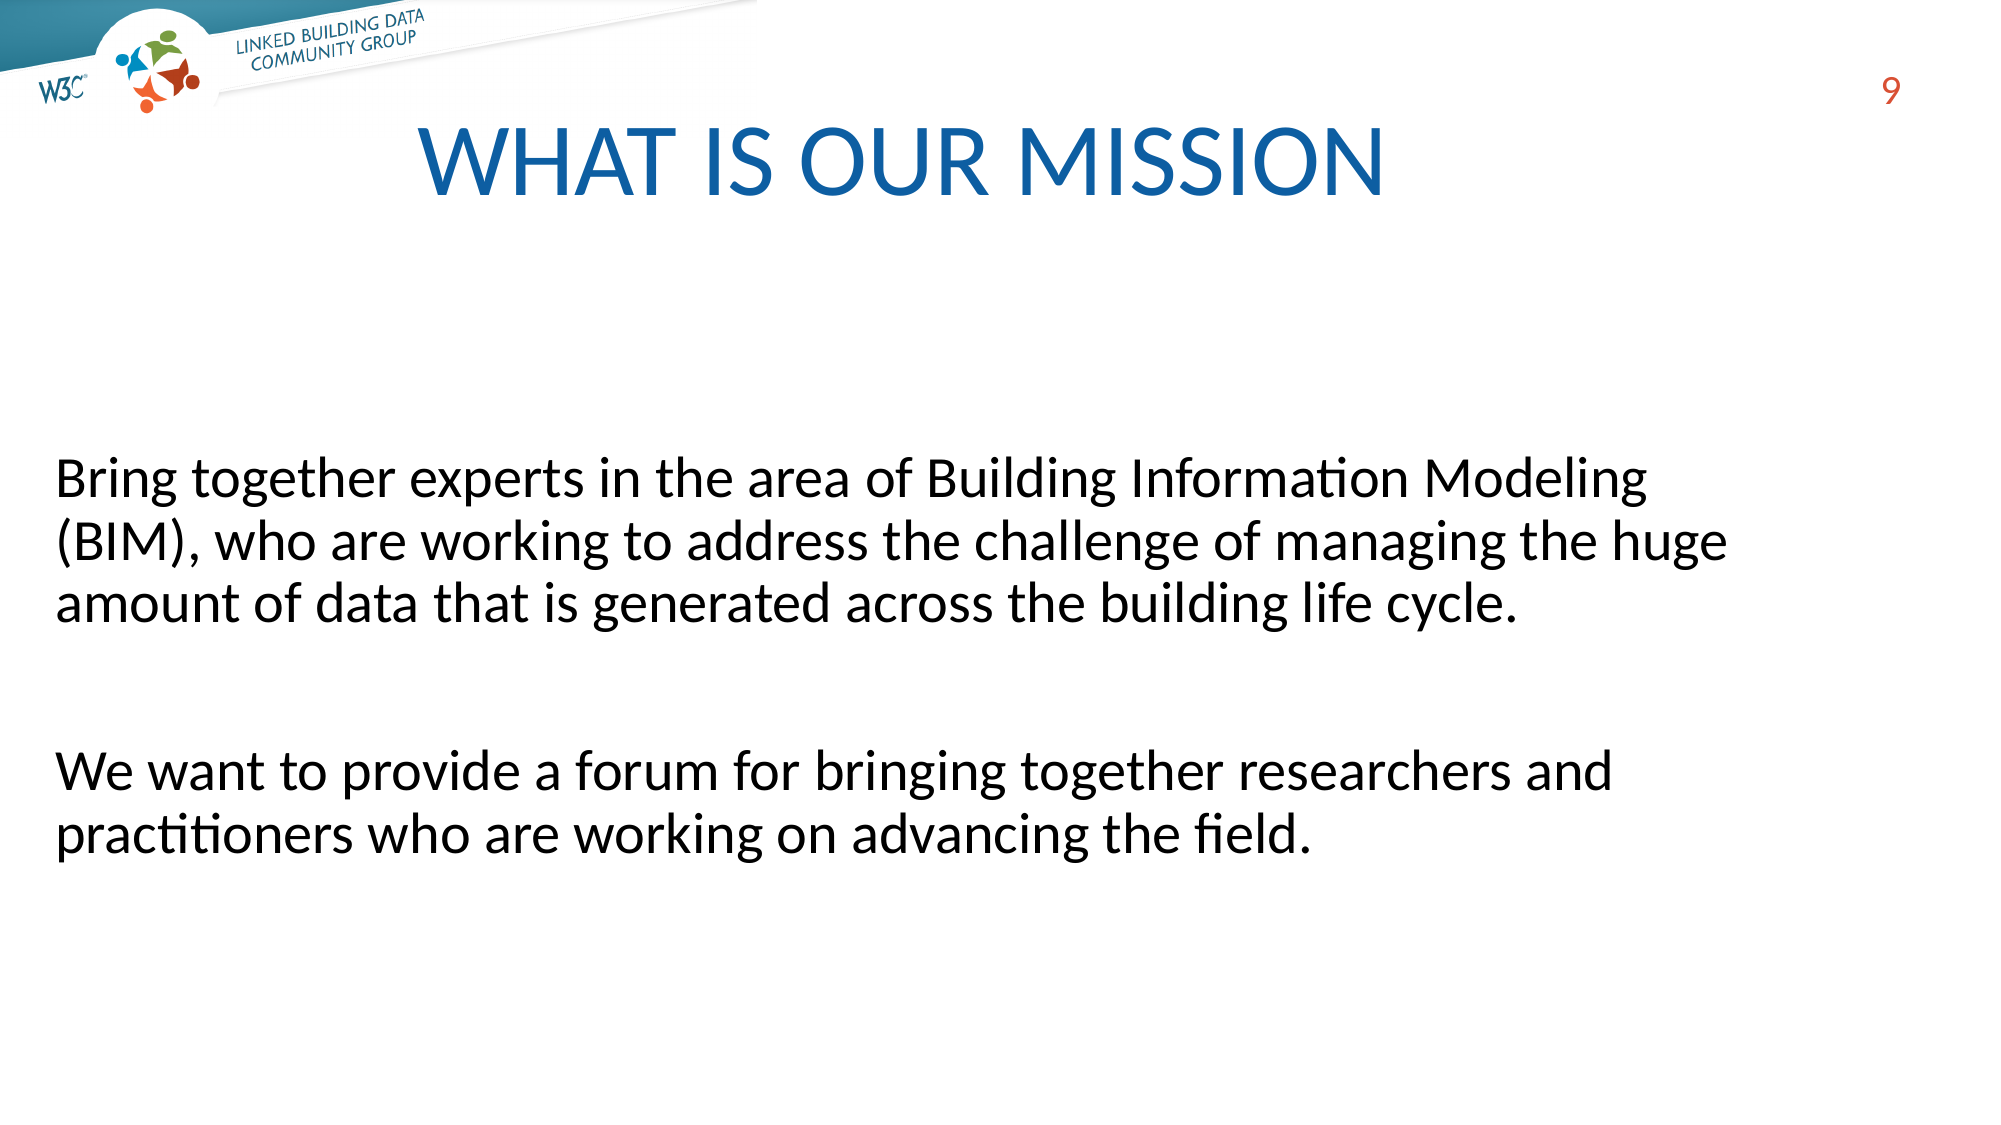

9
WHAT IS OUR MISSION
Bring together experts in the area of Building Information Modeling (BIM), who are working to address the challenge of managing the huge amount of data that is generated across the building life cycle.

We want to provide a forum for bringing together researchers and practitioners who are working on advancing the field.